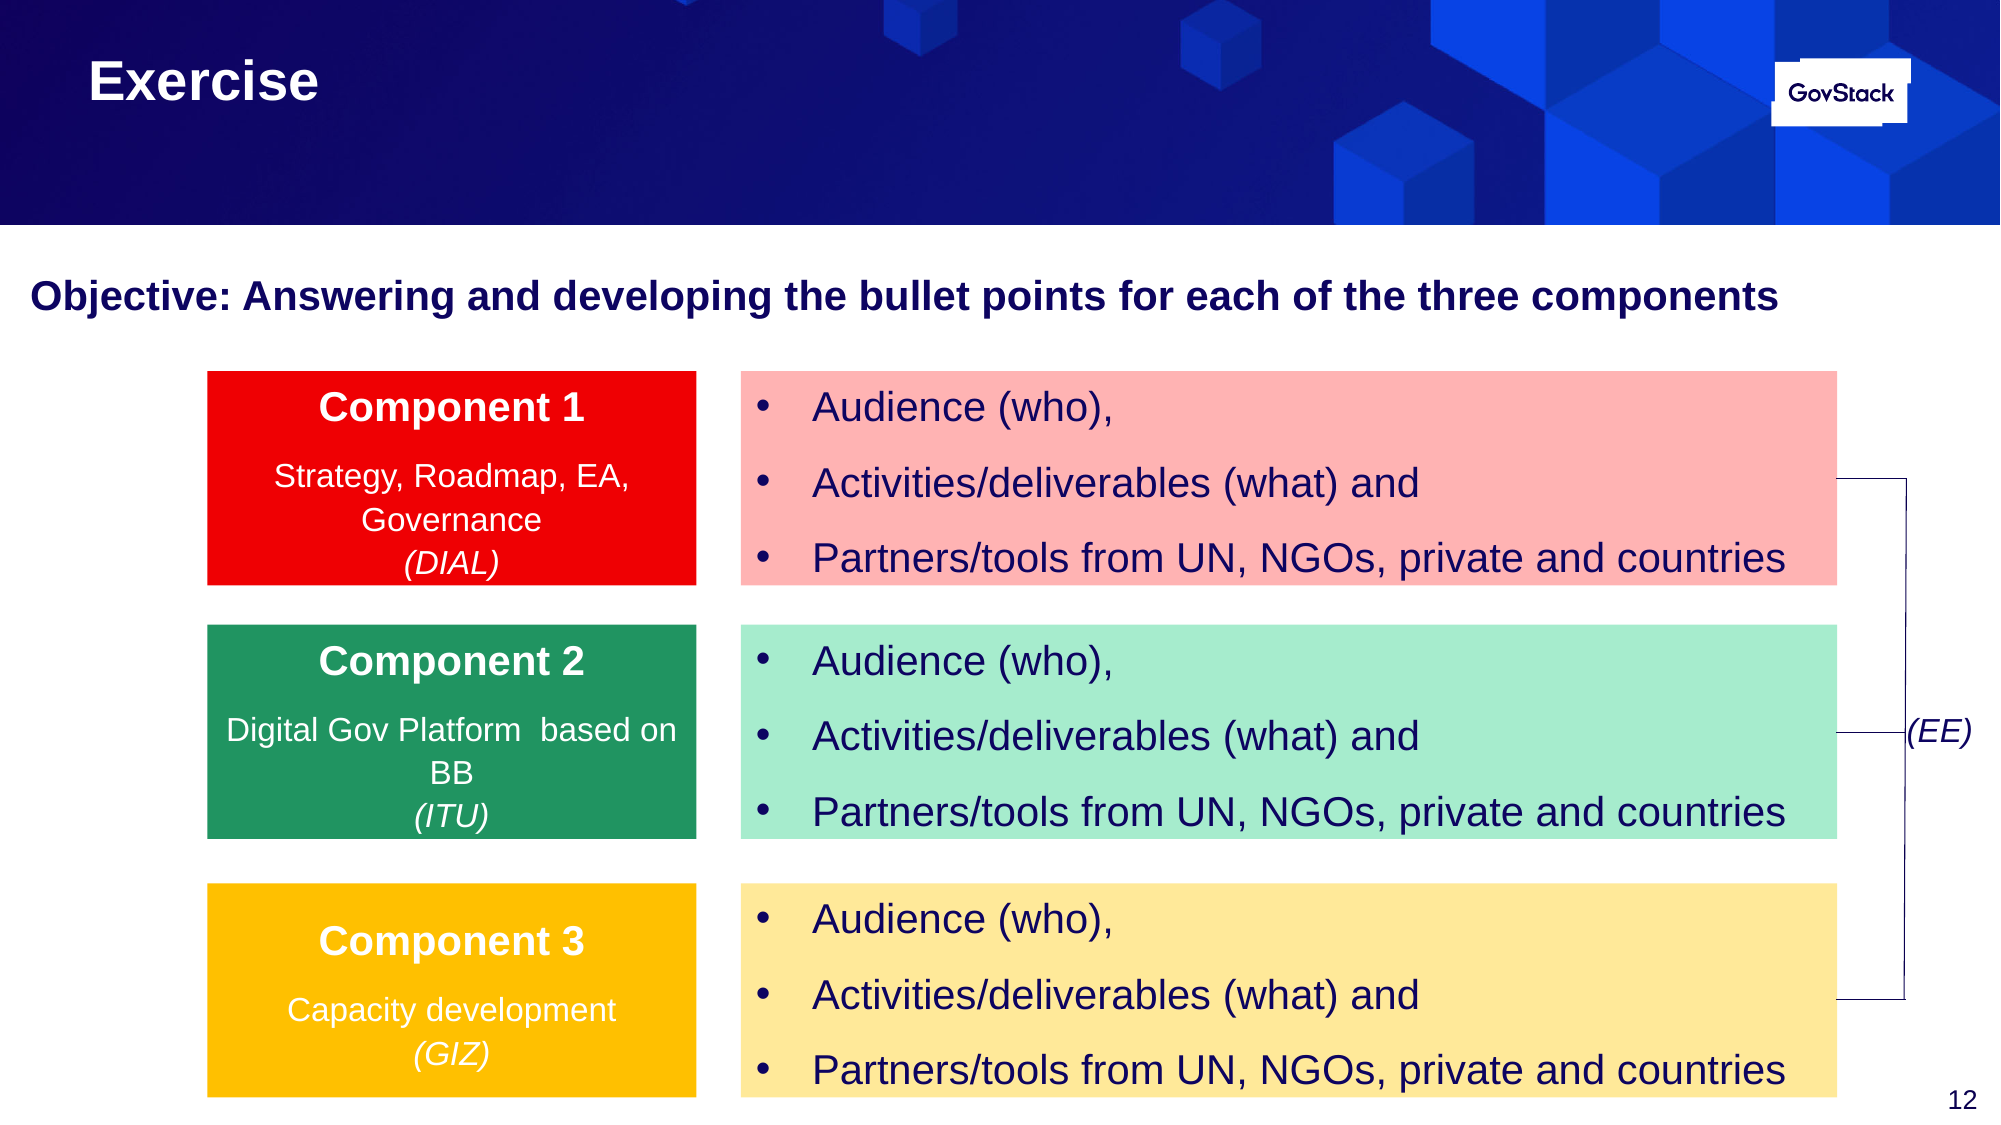

# Exercise
Objective: Answering and developing the bullet points for each of the three components
Component 1
Strategy, Roadmap, EA, Governance​
(DIAL)​
Audience (who),
Activities/deliverables (what) and
Partners/tools from UN, NGOs, private and countries
Component 2
Digital Gov Platform  based on BB​
(ITU)​
Audience (who),
Activities/deliverables (what) and
Partners/tools from UN, NGOs, private and countries
(EE)
Component 3
Capacity development​
(GIZ)​
Audience (who),
Activities/deliverables (what) and
Partners/tools from UN, NGOs, private and countries
12